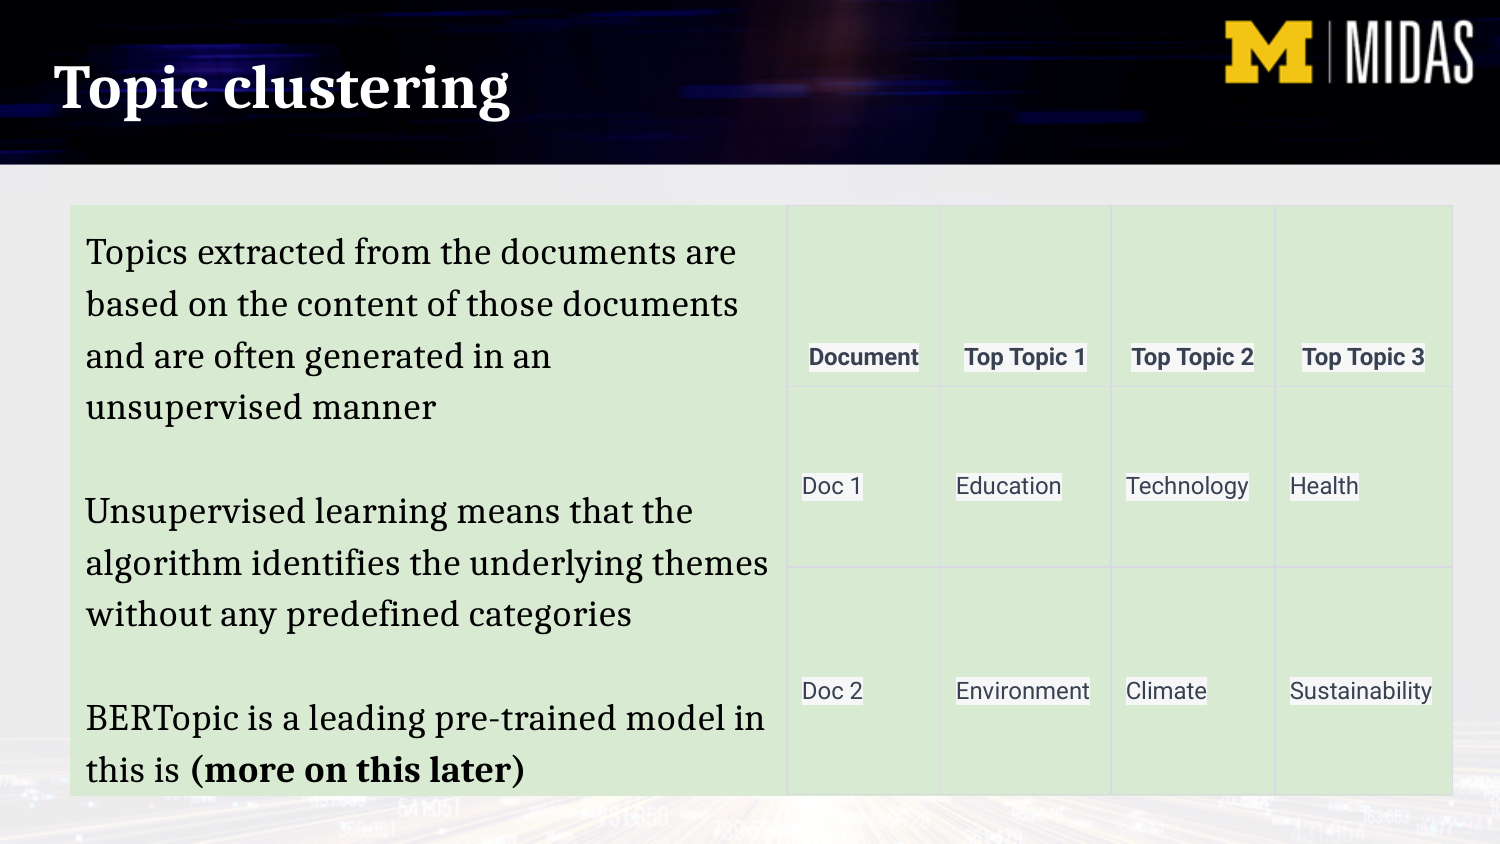

Topic clustering
Topics extracted from the documents are based on the content of those documents and are often generated in an unsupervised manner

Unsupervised learning means that the algorithm identifies the underlying themes without any predefined categories

BERTopic is a leading pre-trained model in this is (more on this later)

| Document | Top Topic 1 | Top Topic 2 | Top Topic 3 |
| --- | --- | --- | --- |
| Doc 1 | Education | Technology | Health |
| Doc 2 | Environment | Climate | Sustainability |